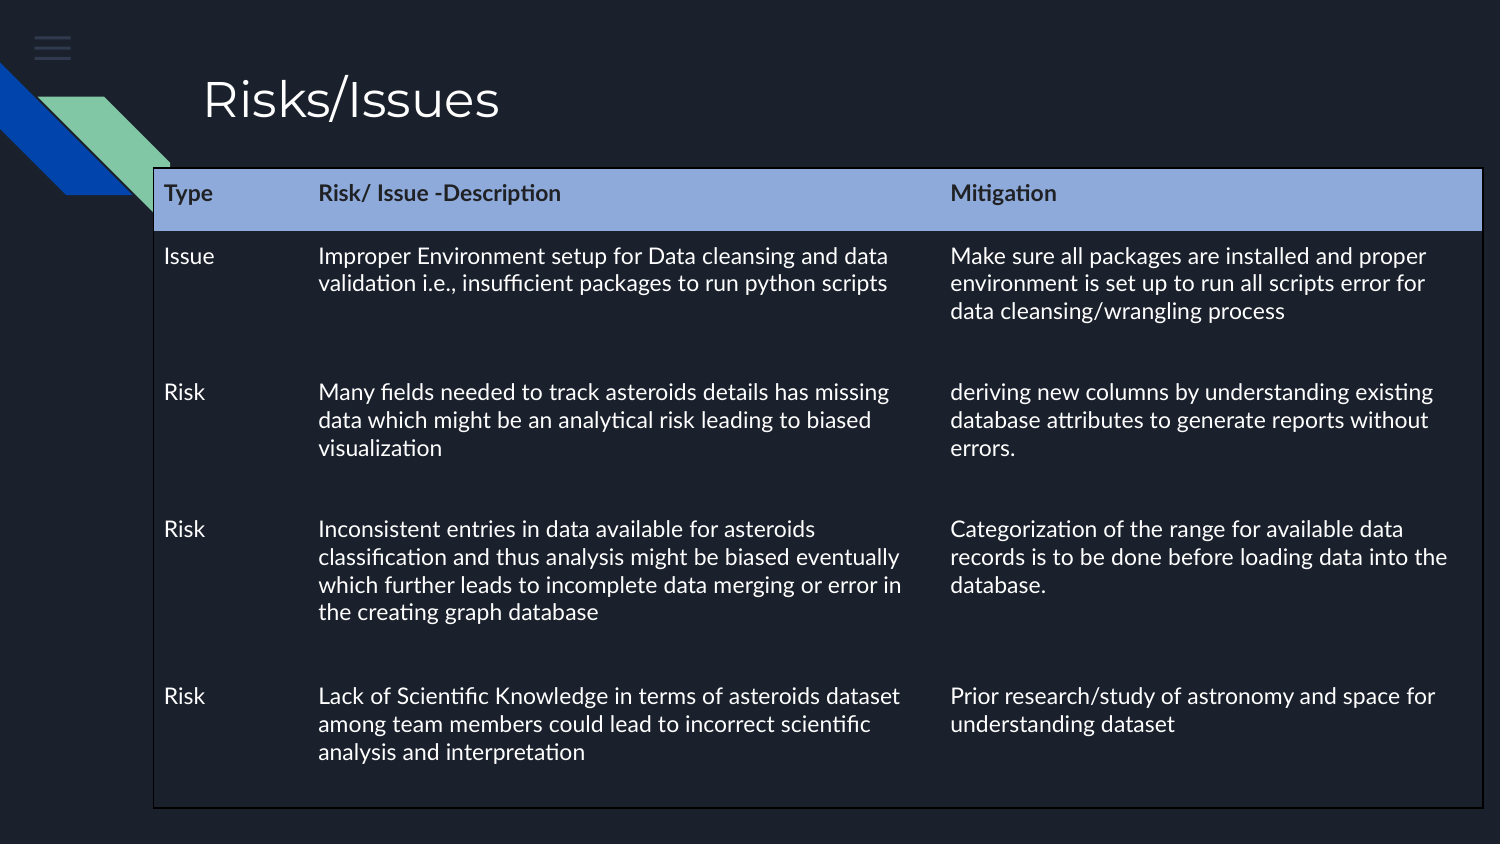

# Risks/Issues
| Type | Risk/ Issue -Description | Mitigation |
| --- | --- | --- |
| Issue | Improper Environment setup for Data cleansing and data validation i.e., insufficient packages to run python scripts | Make sure all packages are installed and proper environment is set up to run all scripts error for data cleansing/wrangling process |
| Risk | Many fields needed to track asteroids details has missing data which might be an analytical risk leading to biased visualization | deriving new columns by understanding existing database attributes to generate reports without errors. |
| Risk | Inconsistent entries in data available for asteroids classification and thus analysis might be biased eventually which further leads to incomplete data merging or error in the creating graph database | Categorization of the range for available data records is to be done before loading data into the database. |
| Risk | Lack of Scientific Knowledge in terms of asteroids dataset among team members could lead to incorrect scientific analysis and interpretation | Prior research/study of astronomy and space for understanding dataset |